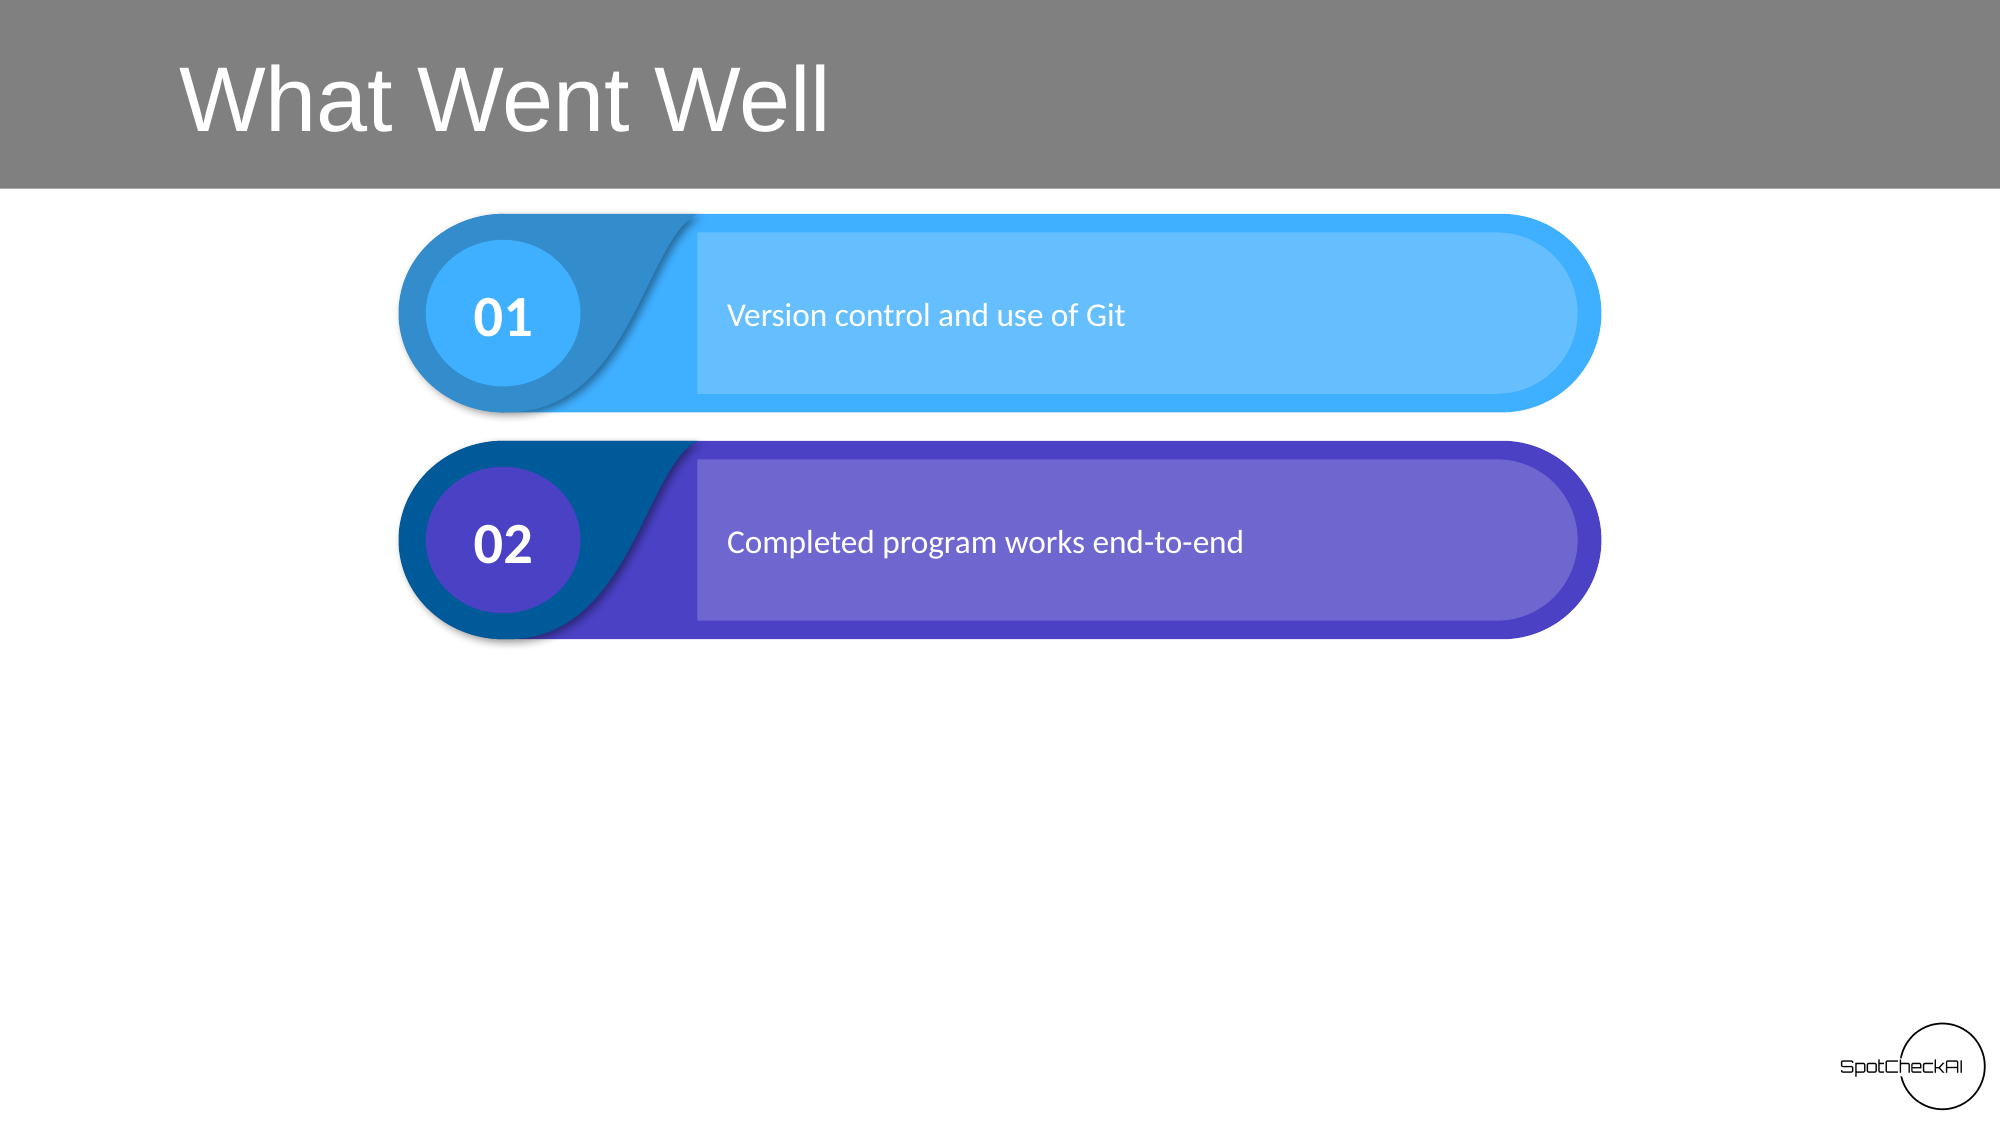

# What Went Well

01
Version control and use of Git

02
Completed program works end-to-end

03
Despite a tight schedule, the work was completed on time and the minimum viable product (MVP) was successfully implemented.